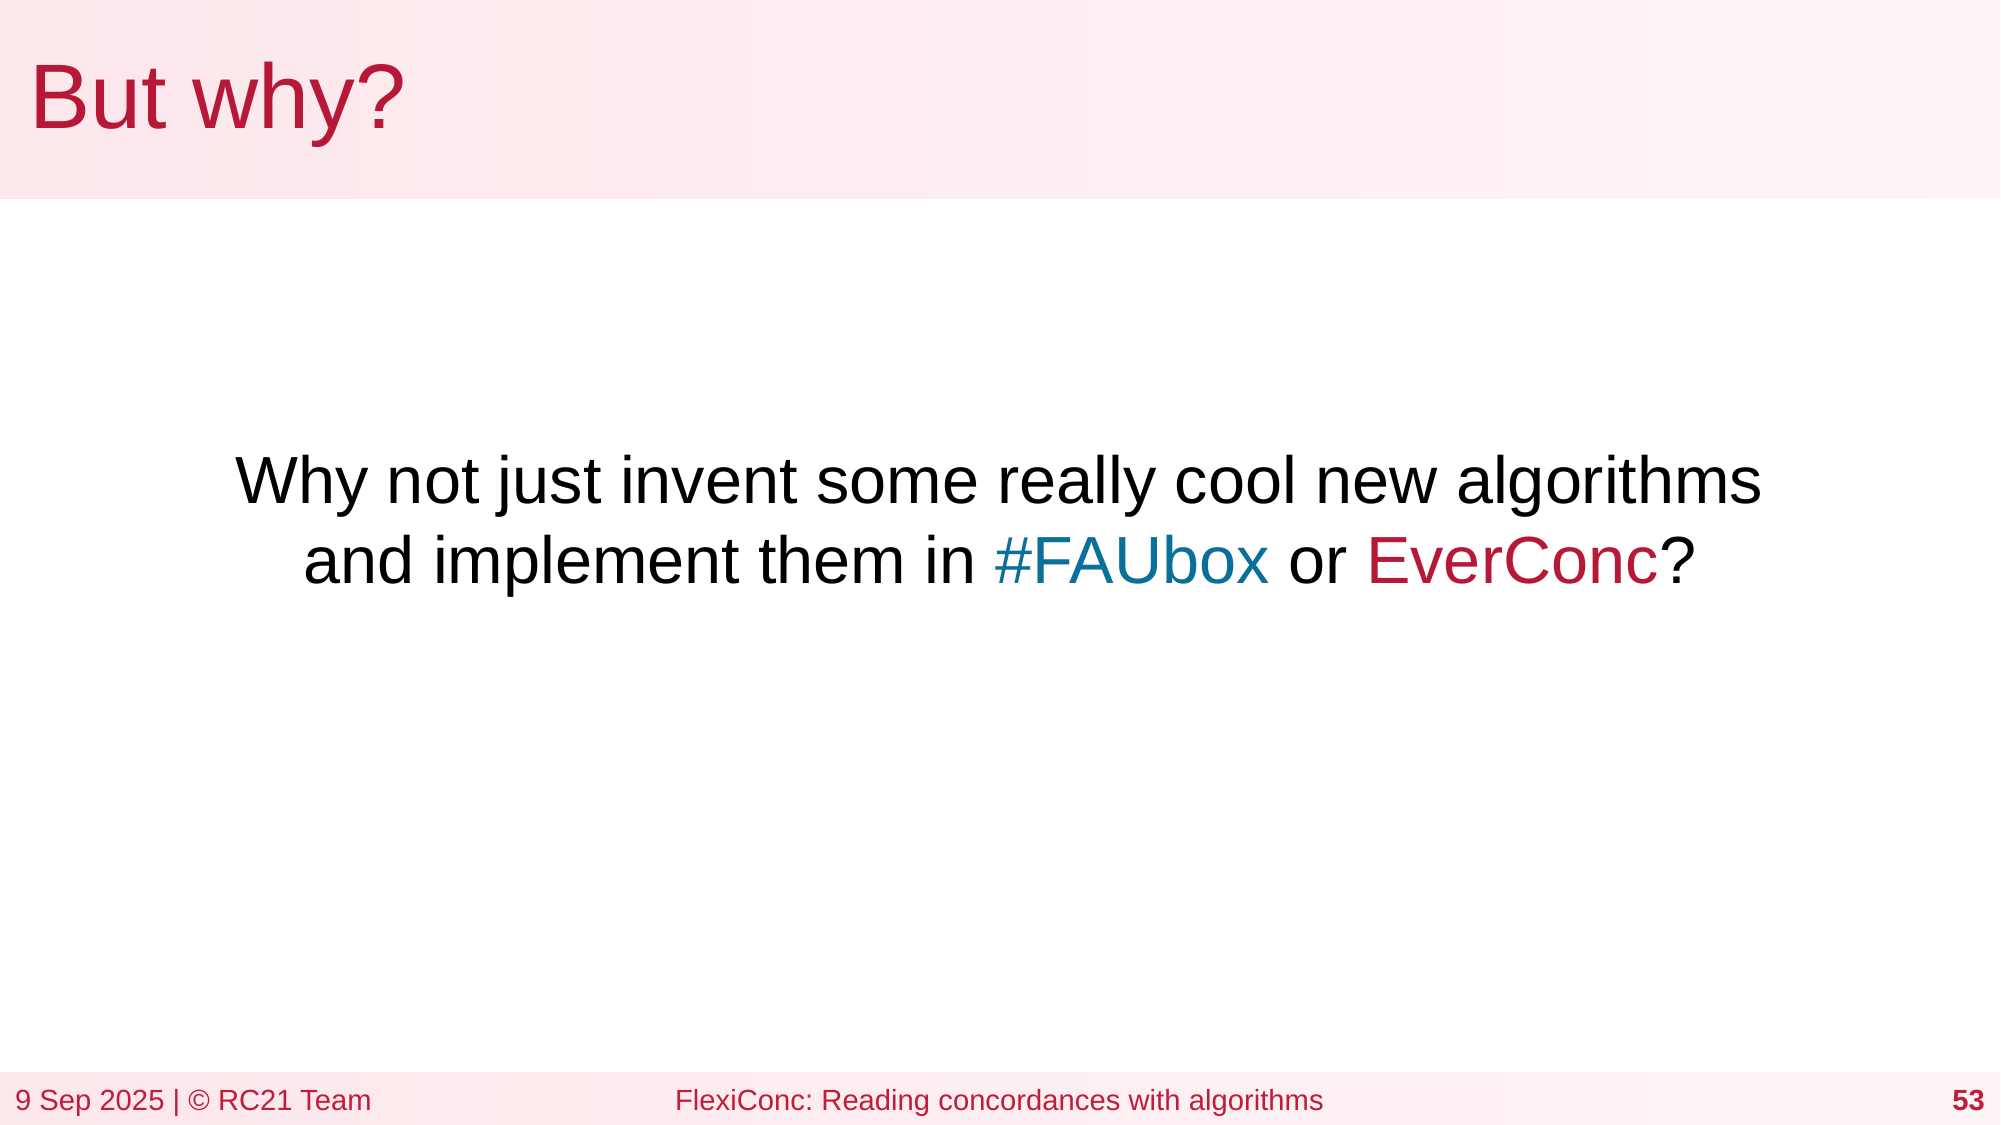

# But why?

Why not just invent some really cool new algorithms
and implement them in #FAUbox or EverConc?
FlexiConc: Reading concordances with algorithms
9 Sep 2025 | © RC21 Team
53